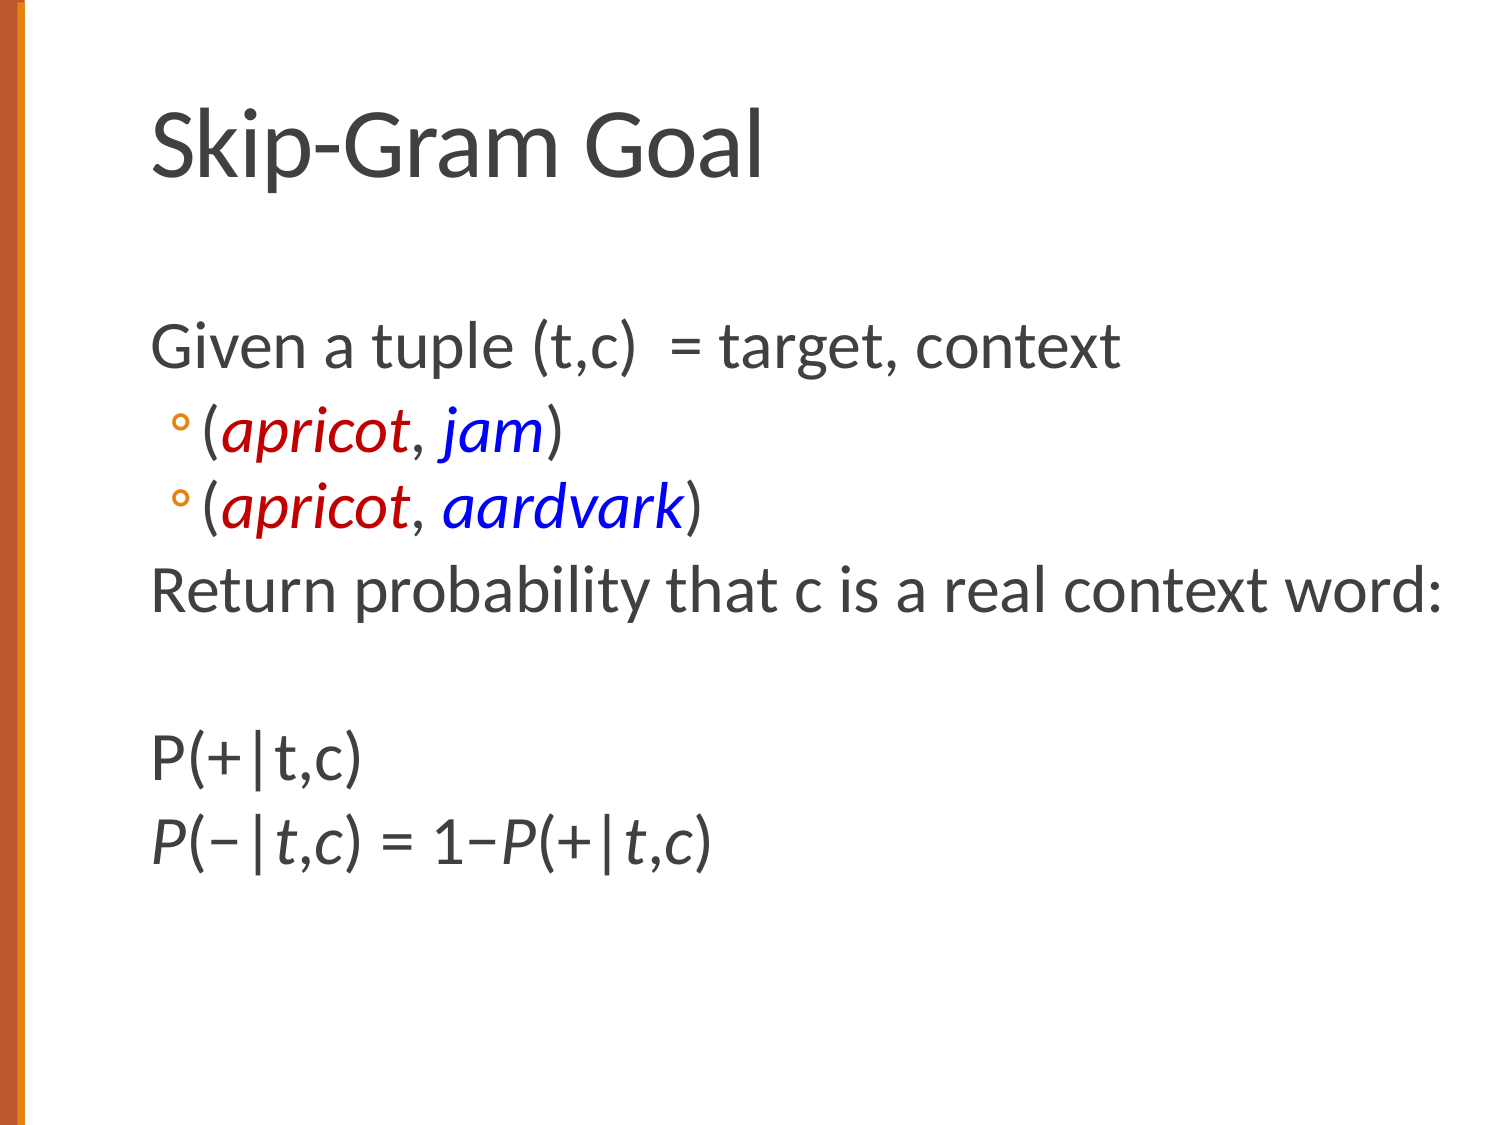

# Skip-Gram Goal
Given a tuple (t,c)  = target, context
(apricot, jam)
(apricot, aardvark)
Return probability that c is a real context word:

P(+|t,c)
P(−|t,c) = 1−P(+|t,c)

12
11/12/19